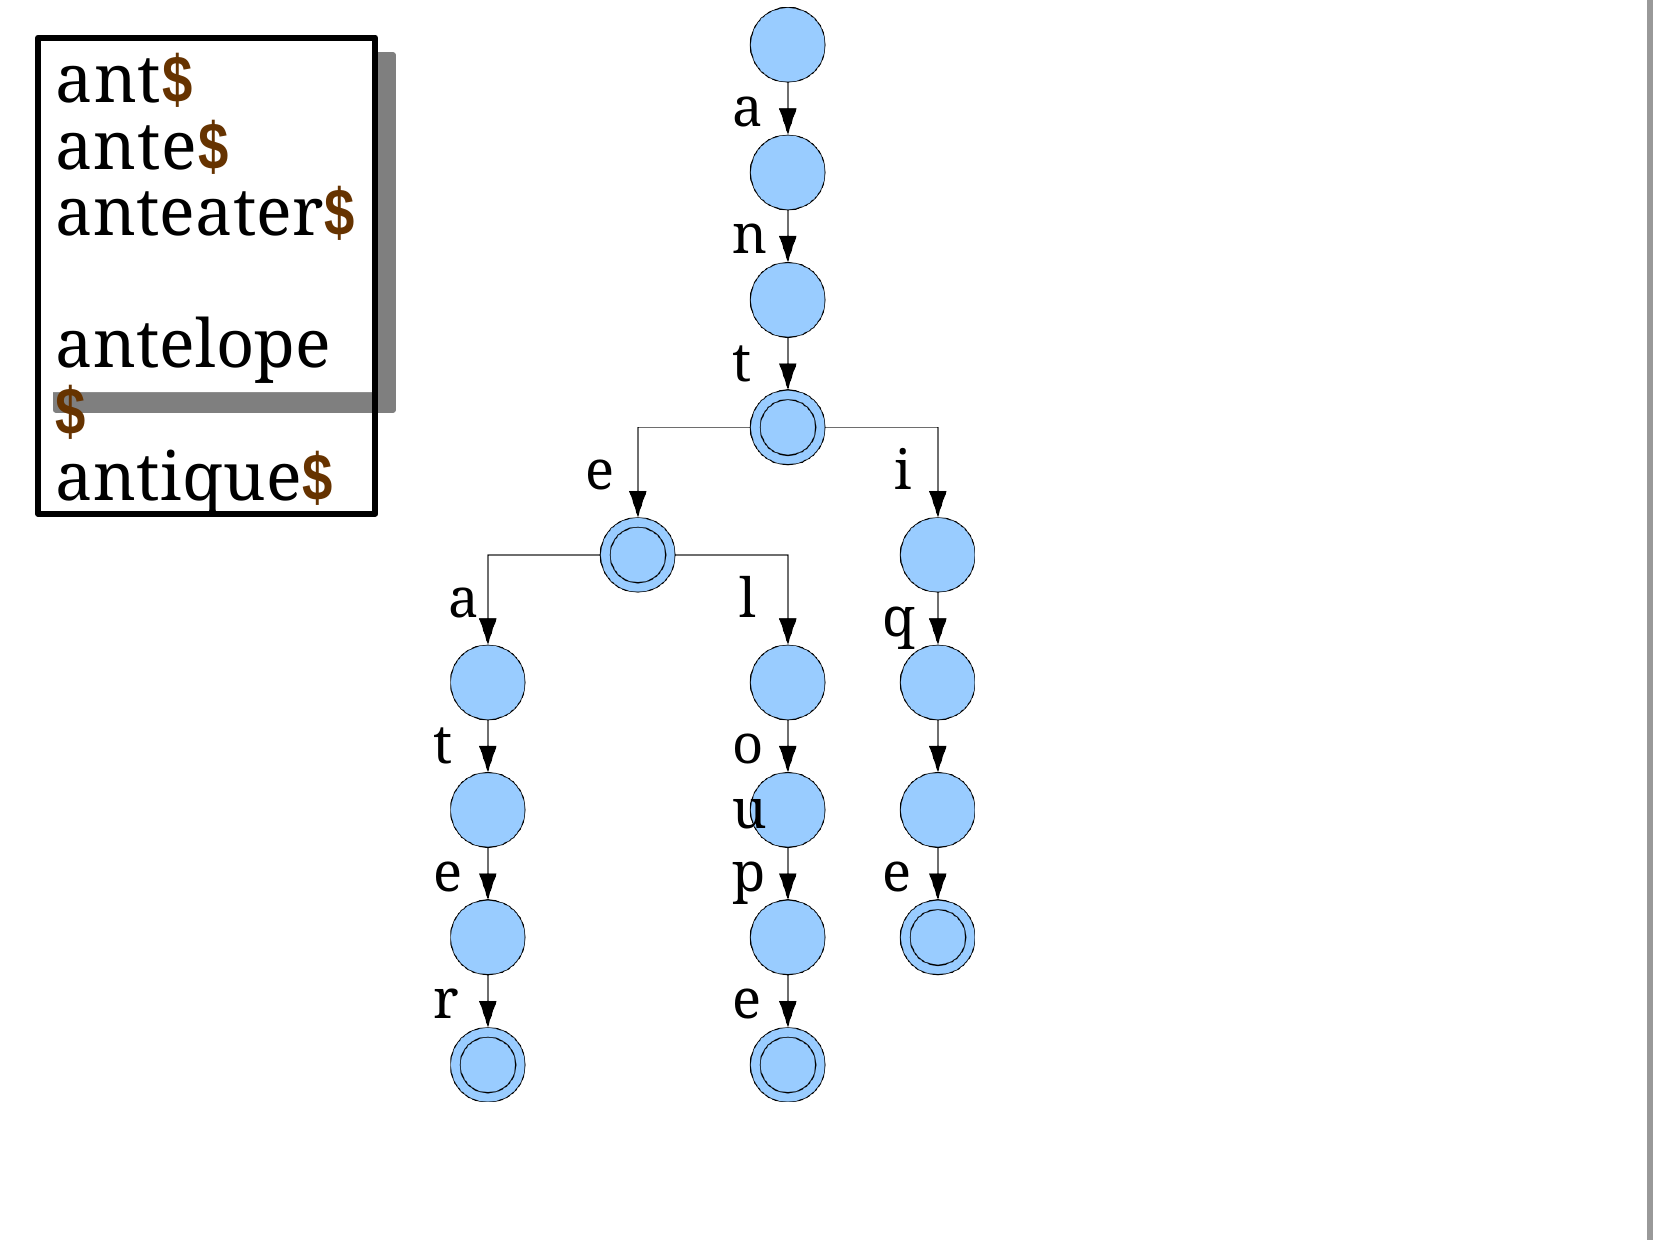

# ant$  ante$  anteater$  antelope$  antique$

a
n
t
e
i
a
l
q
t
o	u
e
p
e
r
e